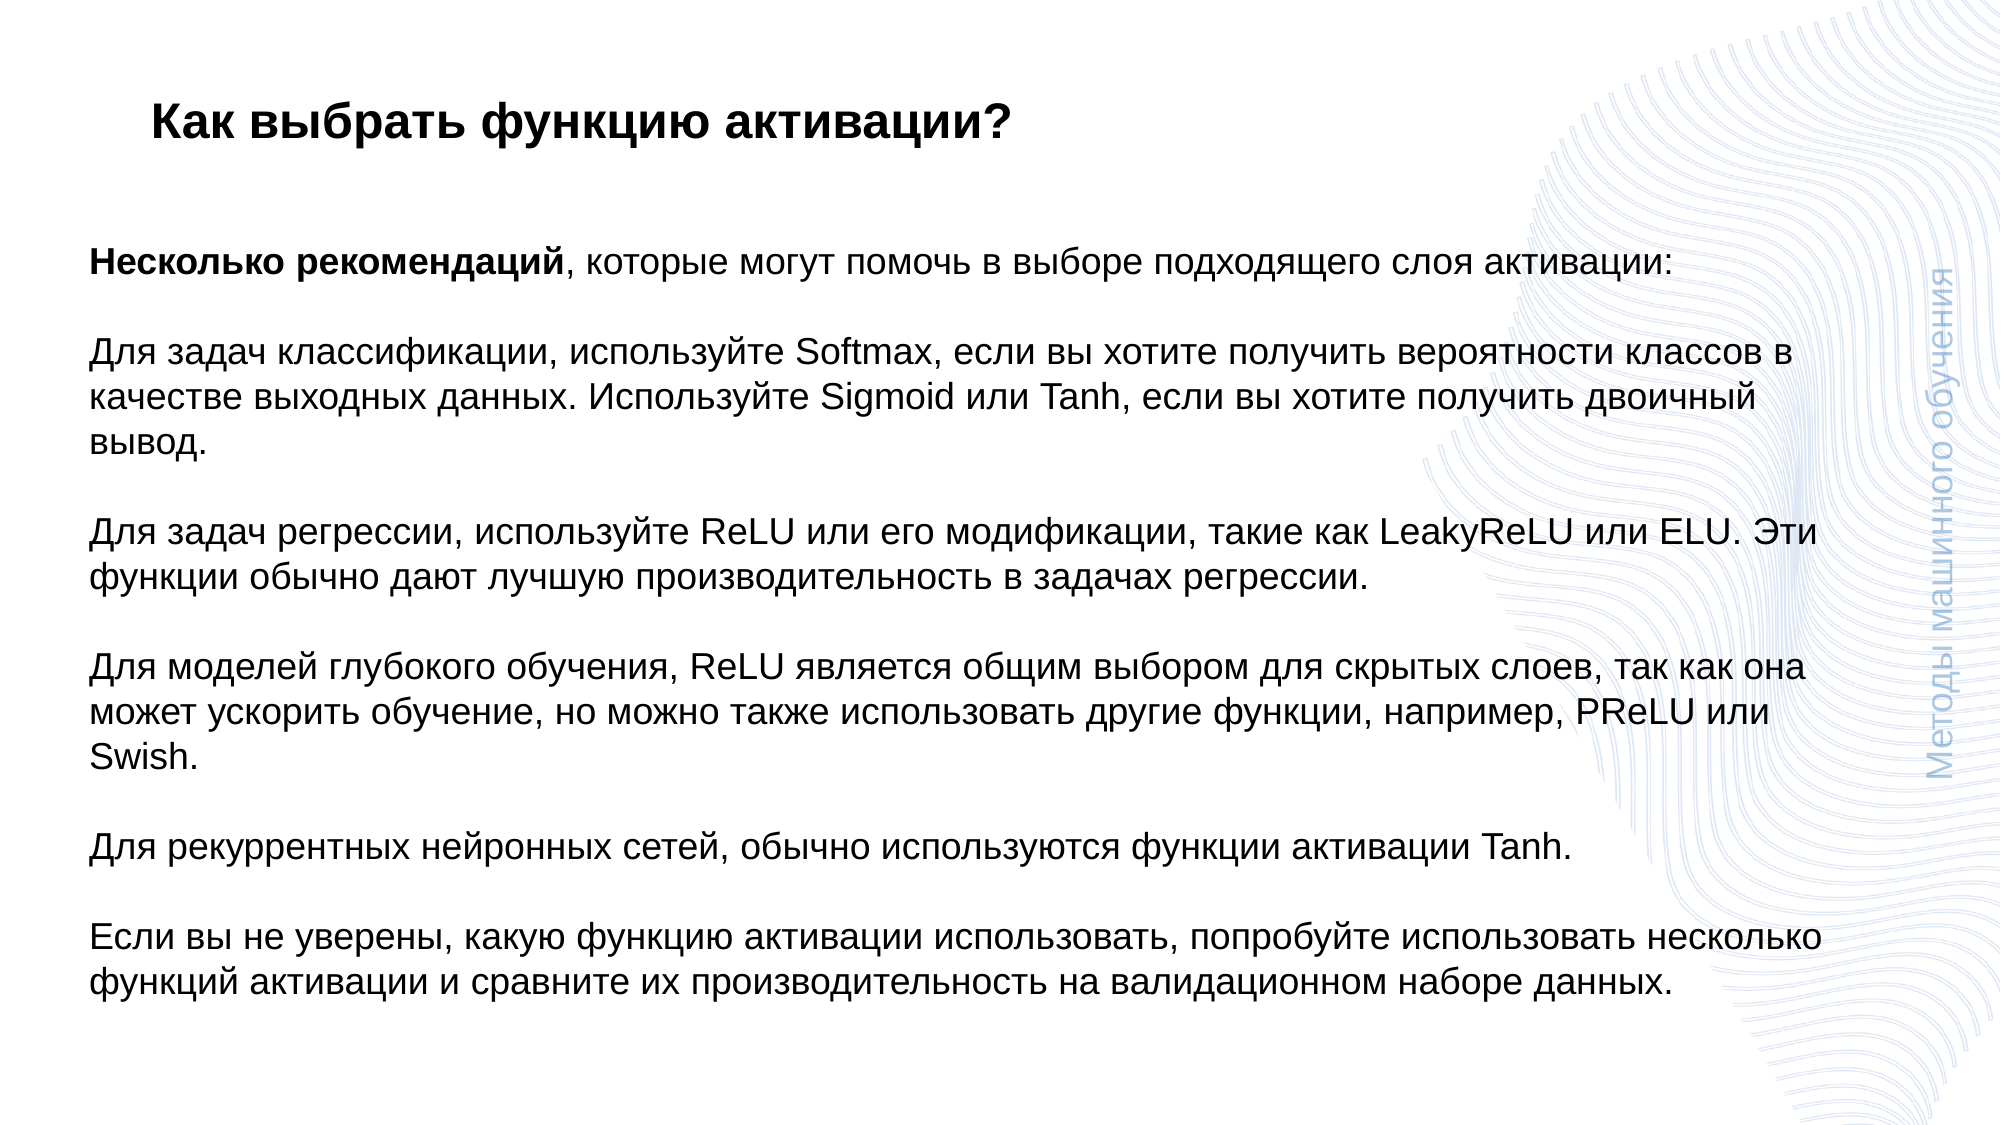

Как выбрать функцию активации?
Несколько рекомендаций, которые могут помочь в выборе подходящего слоя активации:

Для задач классификации, используйте Softmax, если вы хотите получить вероятности классов в качестве выходных данных. Используйте Sigmoid или Tanh, если вы хотите получить двоичный вывод.

Для задач регрессии, используйте ReLU или его модификации, такие как LeakyReLU или ELU. Эти функции обычно дают лучшую производительность в задачах регрессии.

Для моделей глубокого обучения, ReLU является общим выбором для скрытых слоев, так как она может ускорить обучение, но можно также использовать другие функции, например, PReLU или Swish.

Для рекуррентных нейронных сетей, обычно используются функции активации Tanh.

Если вы не уверены, какую функцию активации использовать, попробуйте использовать несколько функций активации и сравните их производительность на валидационном наборе данных.
Методы машинного обучения